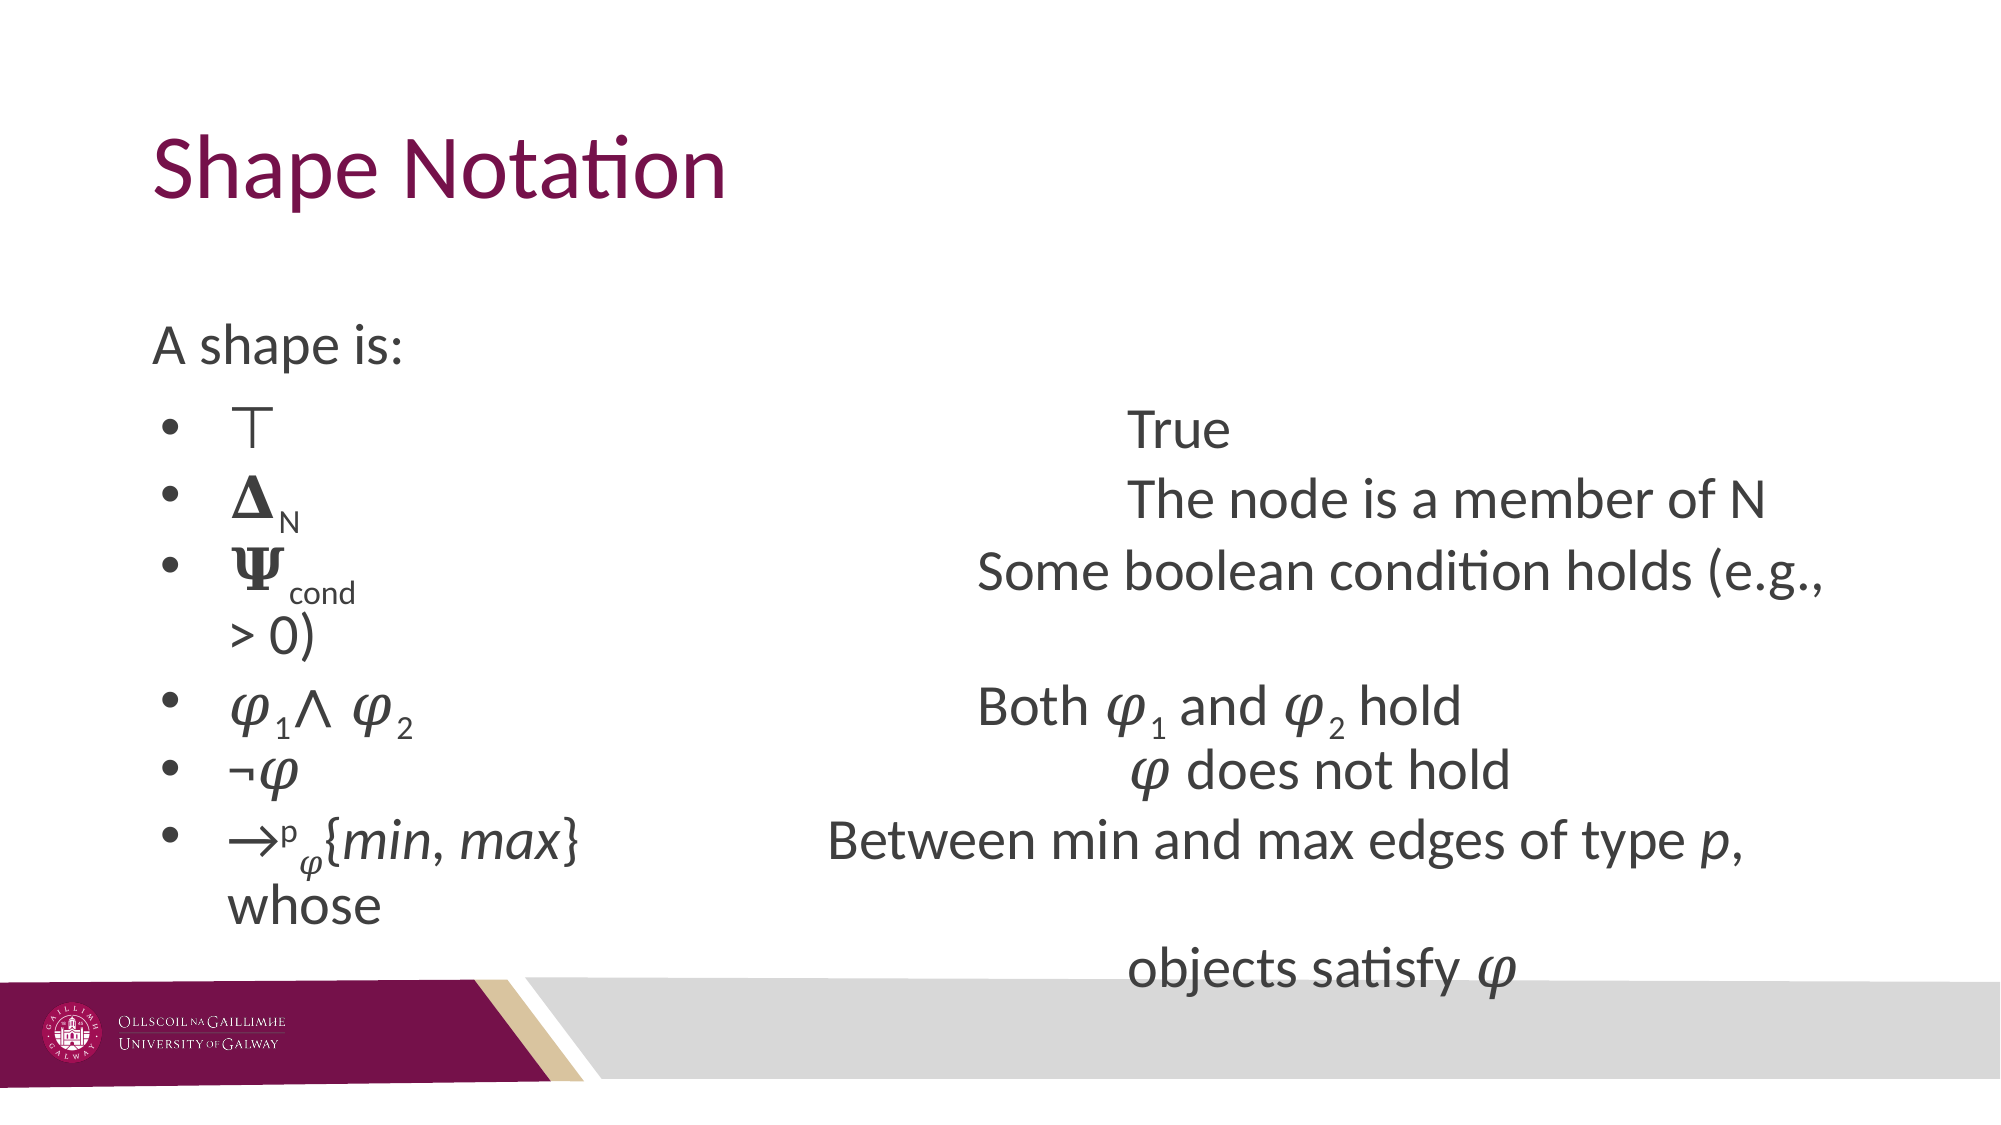

# Shape Notation
A shape is:
⊤						True
𝚫N						The node is a member of N
𝚿cond					Some boolean condition holds (e.g., > 0)
𝜑1∧ 𝜑2				Both 𝜑1 and 𝜑2 hold
¬𝜑						𝜑 does not hold
→p𝜑{min, max}		Between min and max edges of type p, whose
						objects satisfy 𝜑